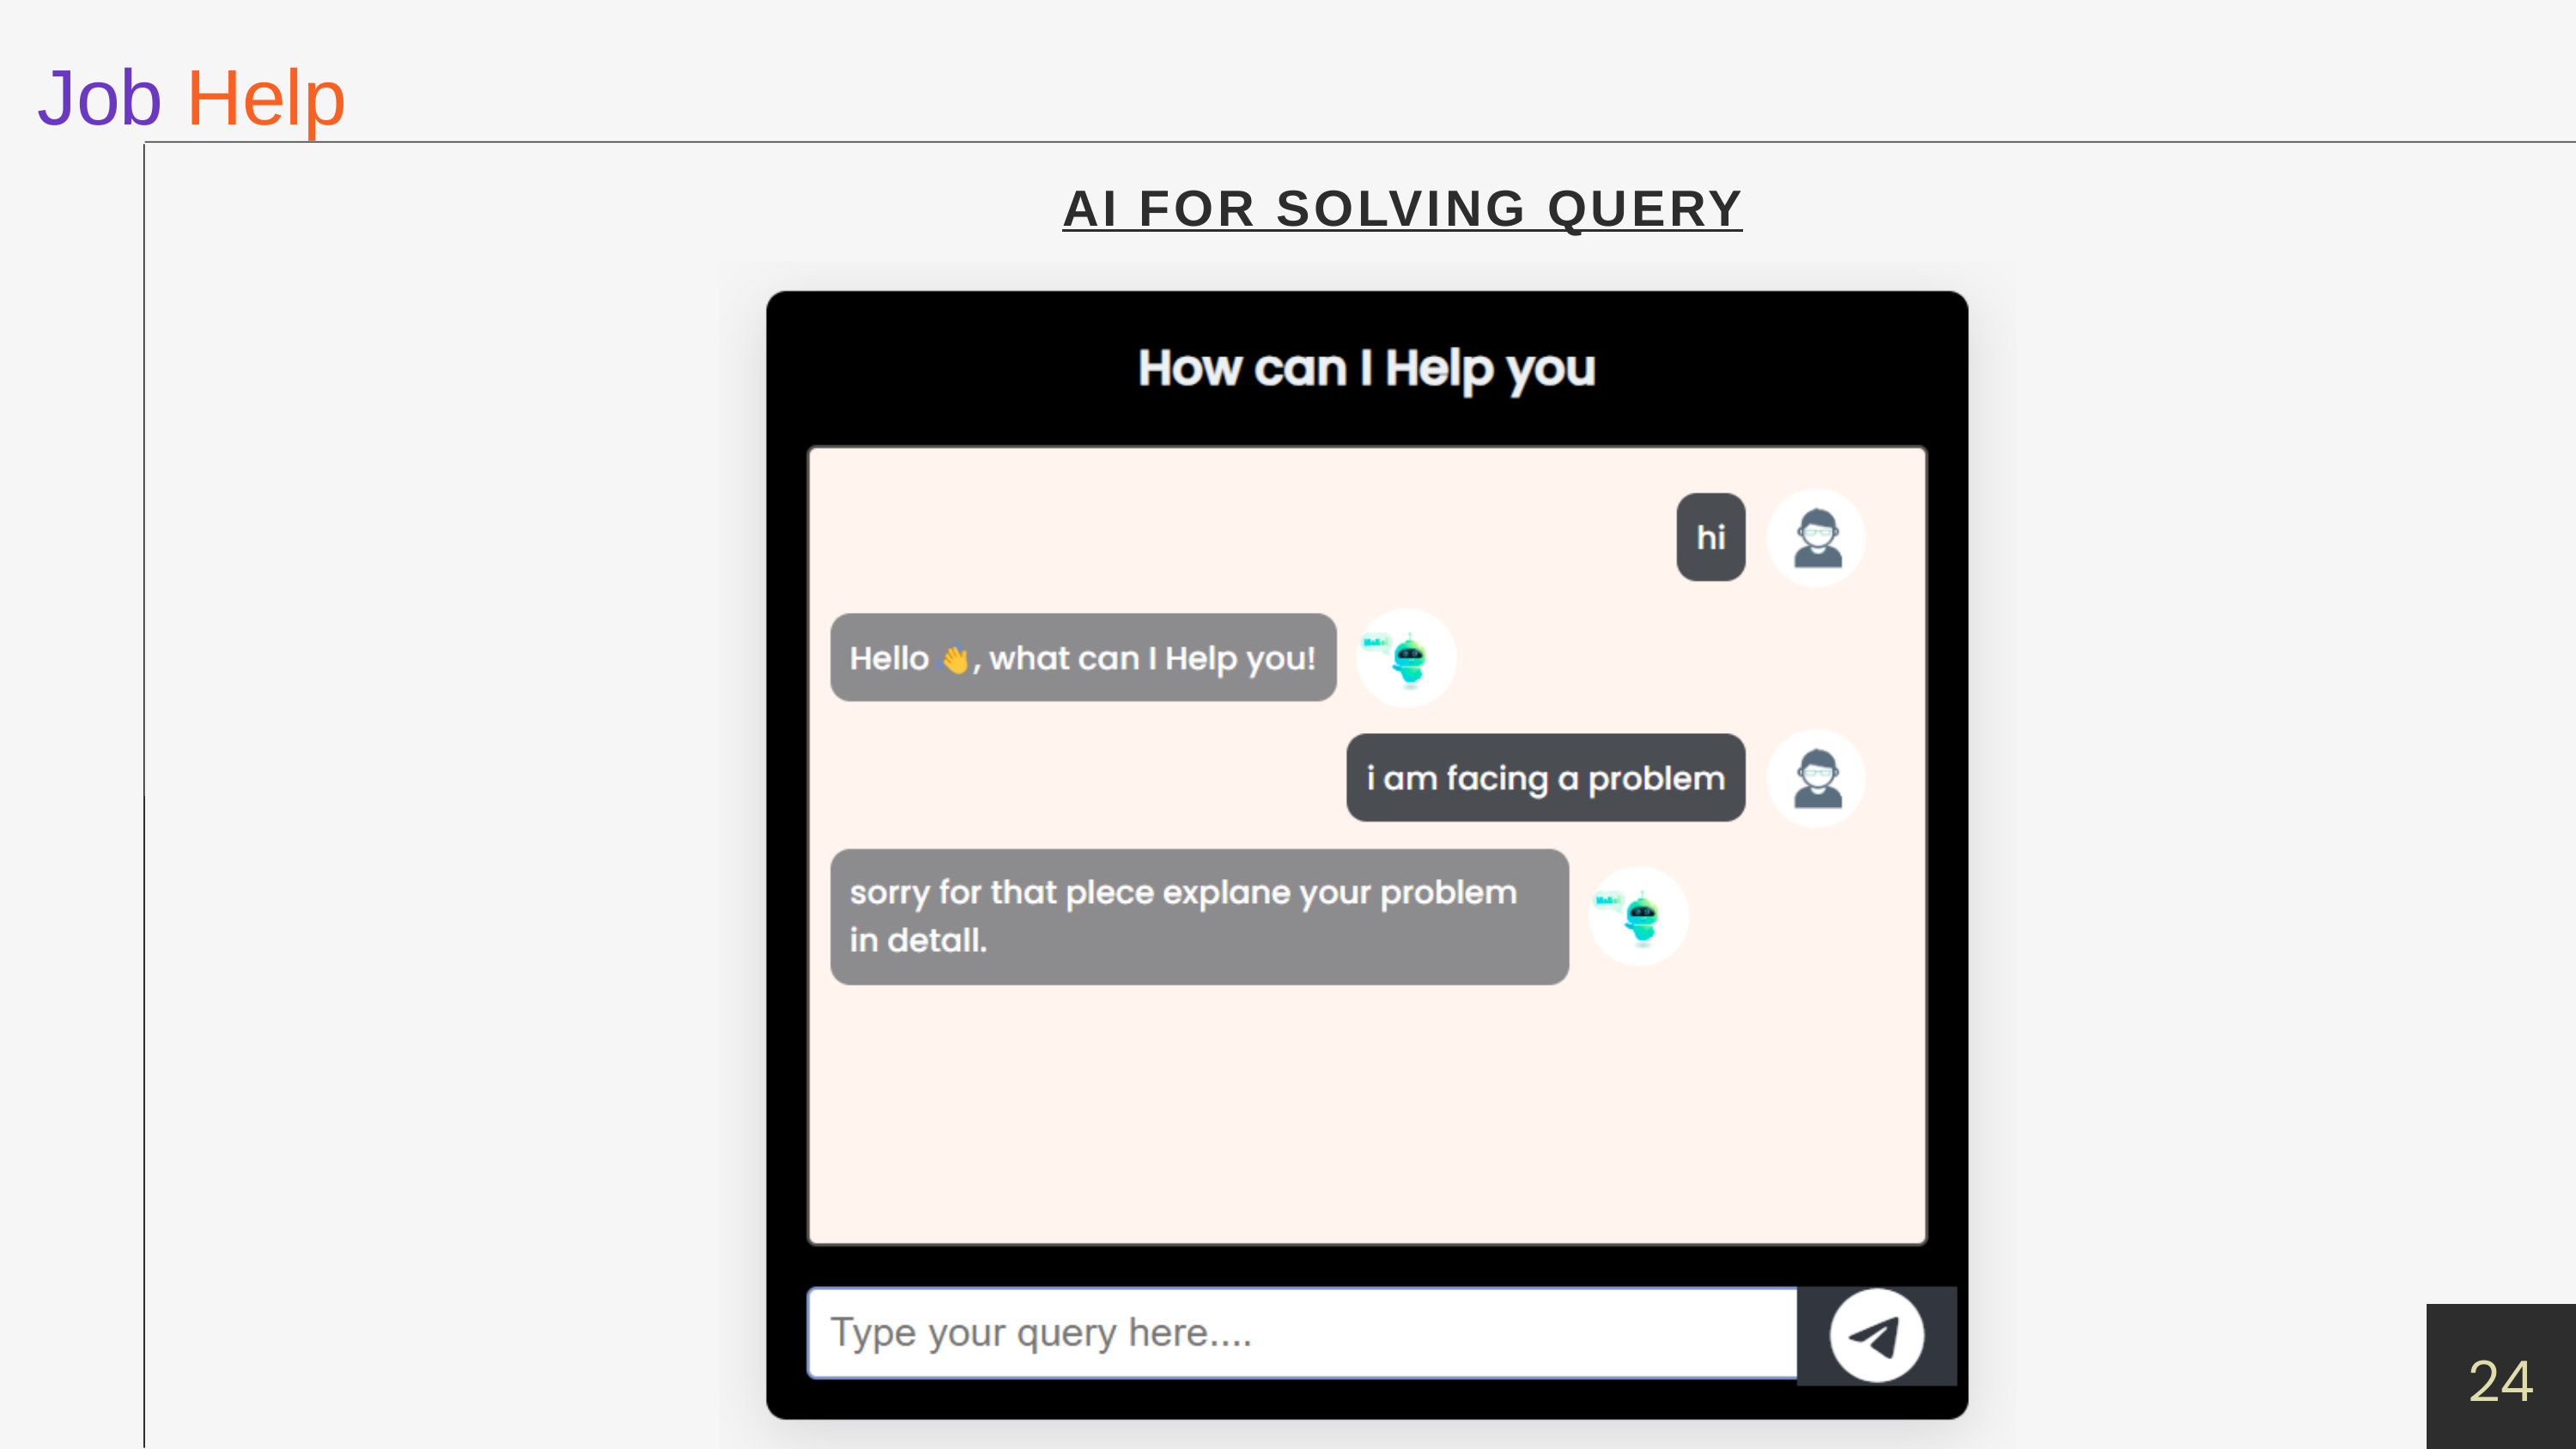

Job Help

AI FOR SOLVING QUERY

24